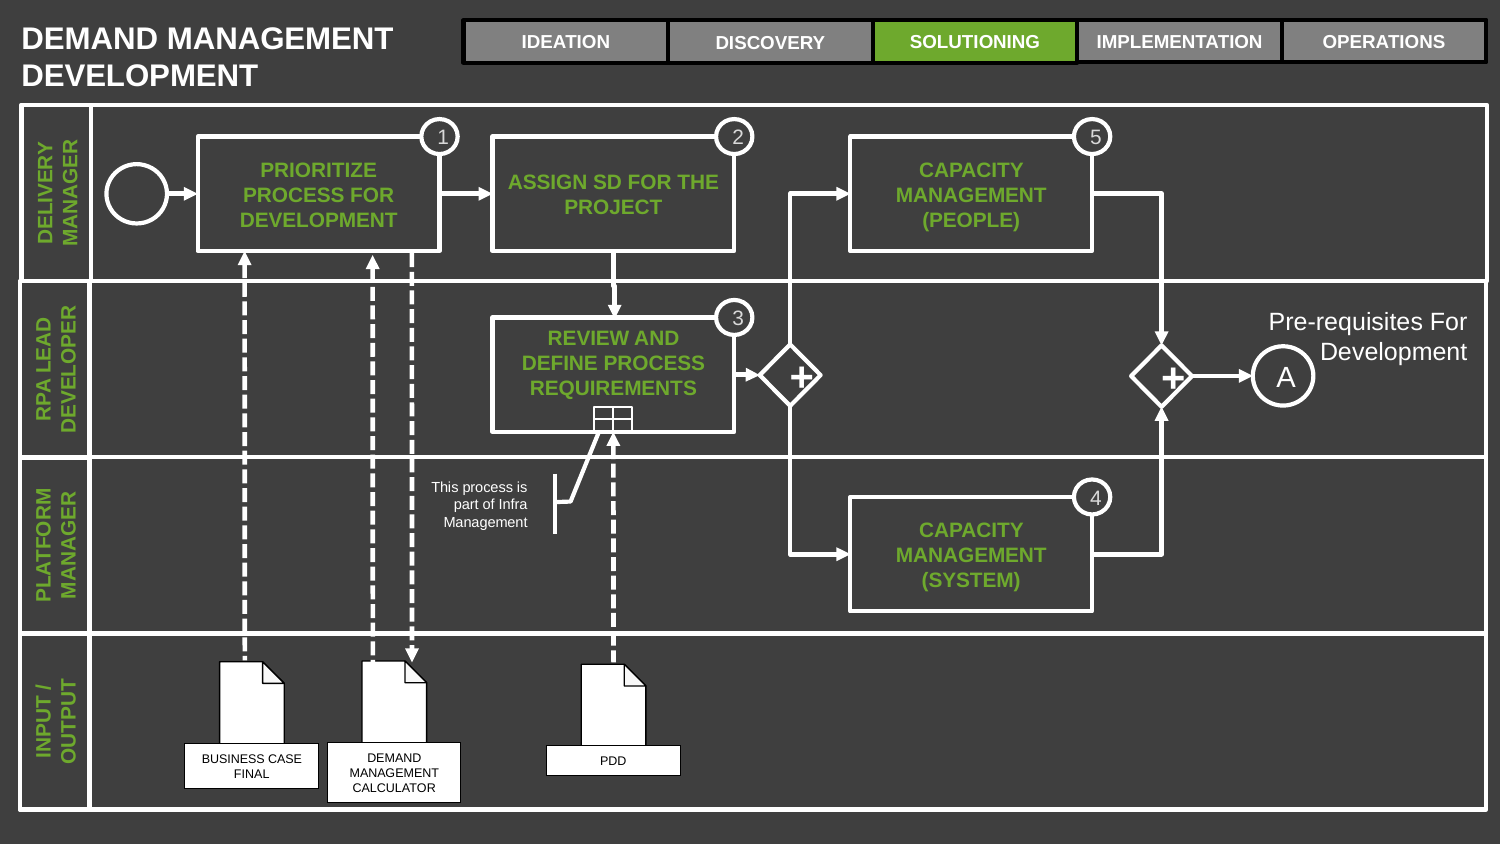

DEMAND MANAGEMENT
DEVELOPMENT
IMPLEMENTATION
OPERATIONS
IDEATION
SOLUTIONING
DISCOVERY

5
CAPACITY MANAGEMENT (PEOPLE)
2
ASSIGN SD FOR THE PROJECT
1
PRIORITIZE PROCESS FOR DEVELOPMENT
DELIVERY MANAGER

Pre-requisites For
Development
3
REVIEW AND DEFINE PROCESS REQUIREMENTS

RPA LEAD DEVELOPER
+
+
A

This process is part of Infra Management
4
CAPACITY MANAGEMENT (SYSTEM)
PLATFORM MANAGER

DEMAND MANAGEMENT CALCULATOR

BUSINESS CASE
FINAL

PDD
INPUT / OUTPUT